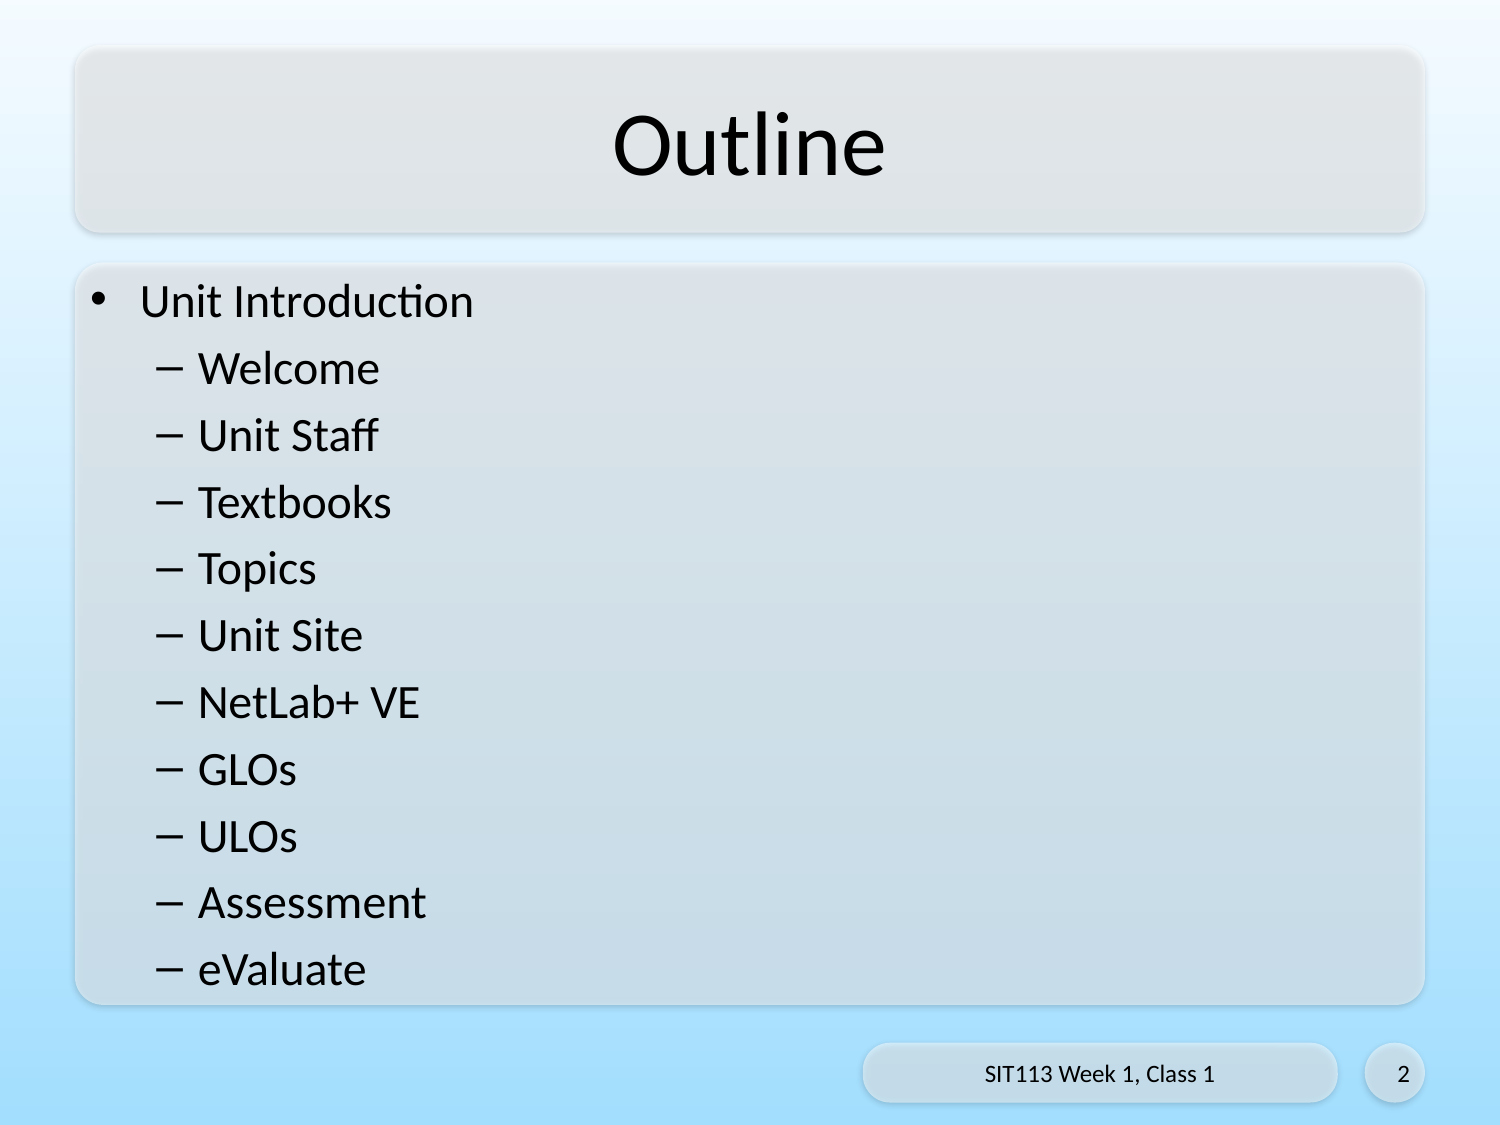

# Outline
Unit Introduction
Welcome
Unit Staff
Textbooks
Topics
Unit Site
NetLab+ VE
GLOs
ULOs
Assessment
eValuate
SIT113 Week 1, Class 1
2